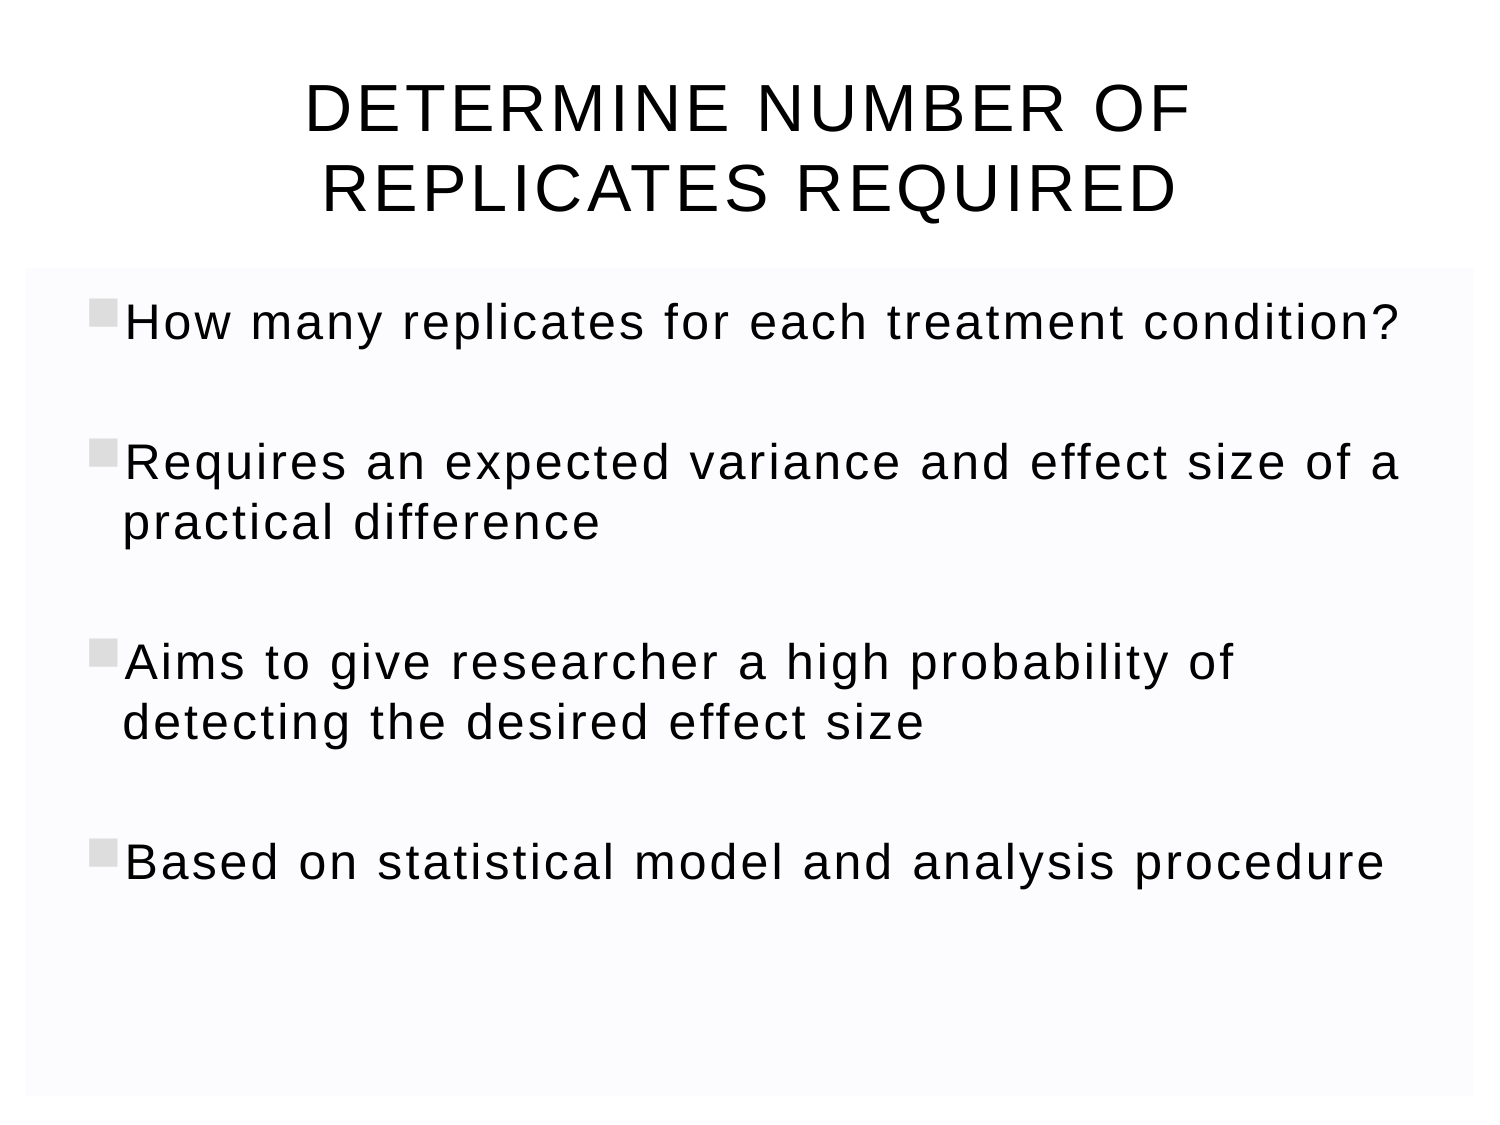

# Determine number of replicates required
How many replicates for each treatment condition?

Requires an expected variance and effect size of a practical difference

Aims to give researcher a high probability of detecting the desired effect size

Based on statistical model and analysis procedure